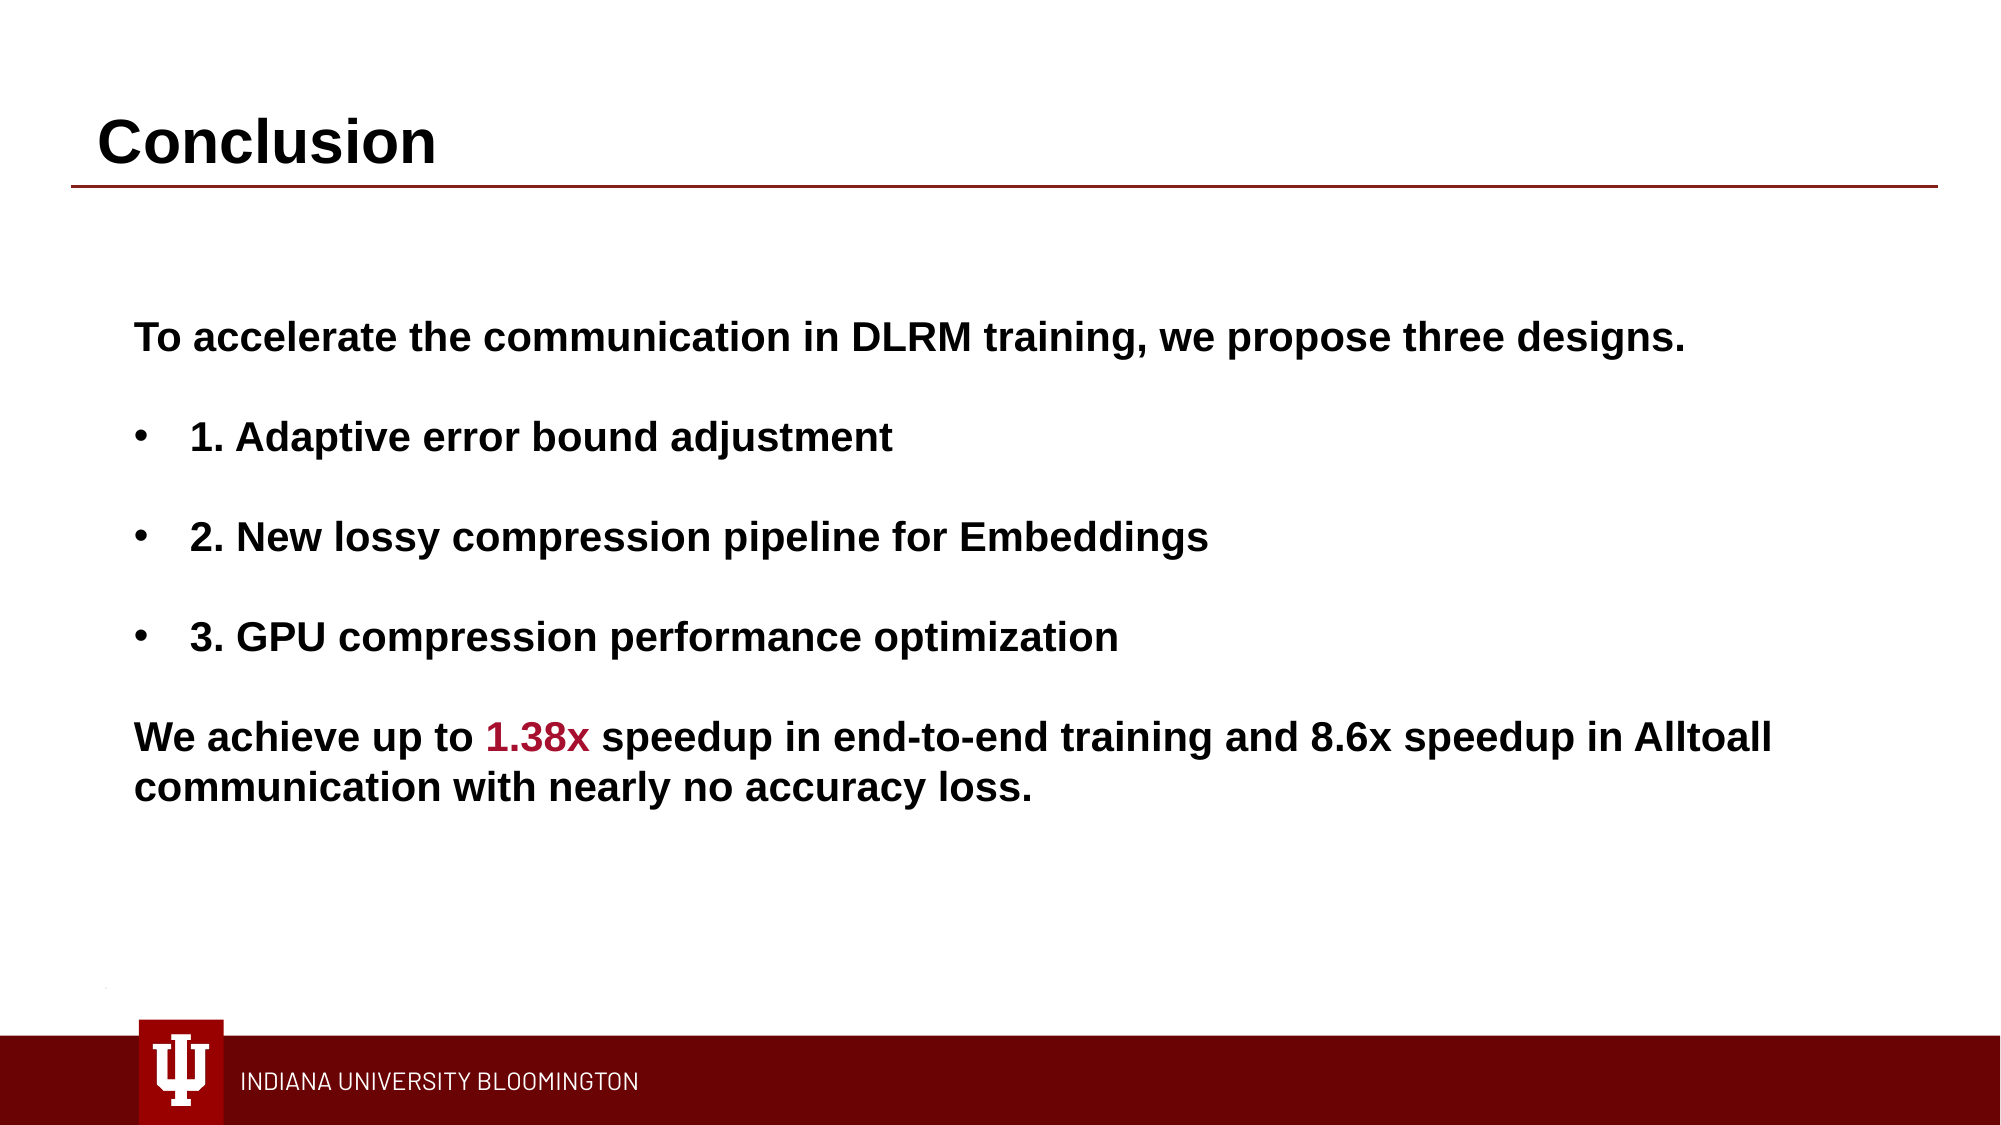

Conclusion
To accelerate the communication in DLRM training, we propose three designs.

1. Adaptive error bound adjustment

2. New lossy compression pipeline for Embeddings

3. GPU compression performance optimization

We achieve up to 1.38x speedup in end-to-end training and 8.6x speedup in Alltoall communication with nearly no accuracy loss.